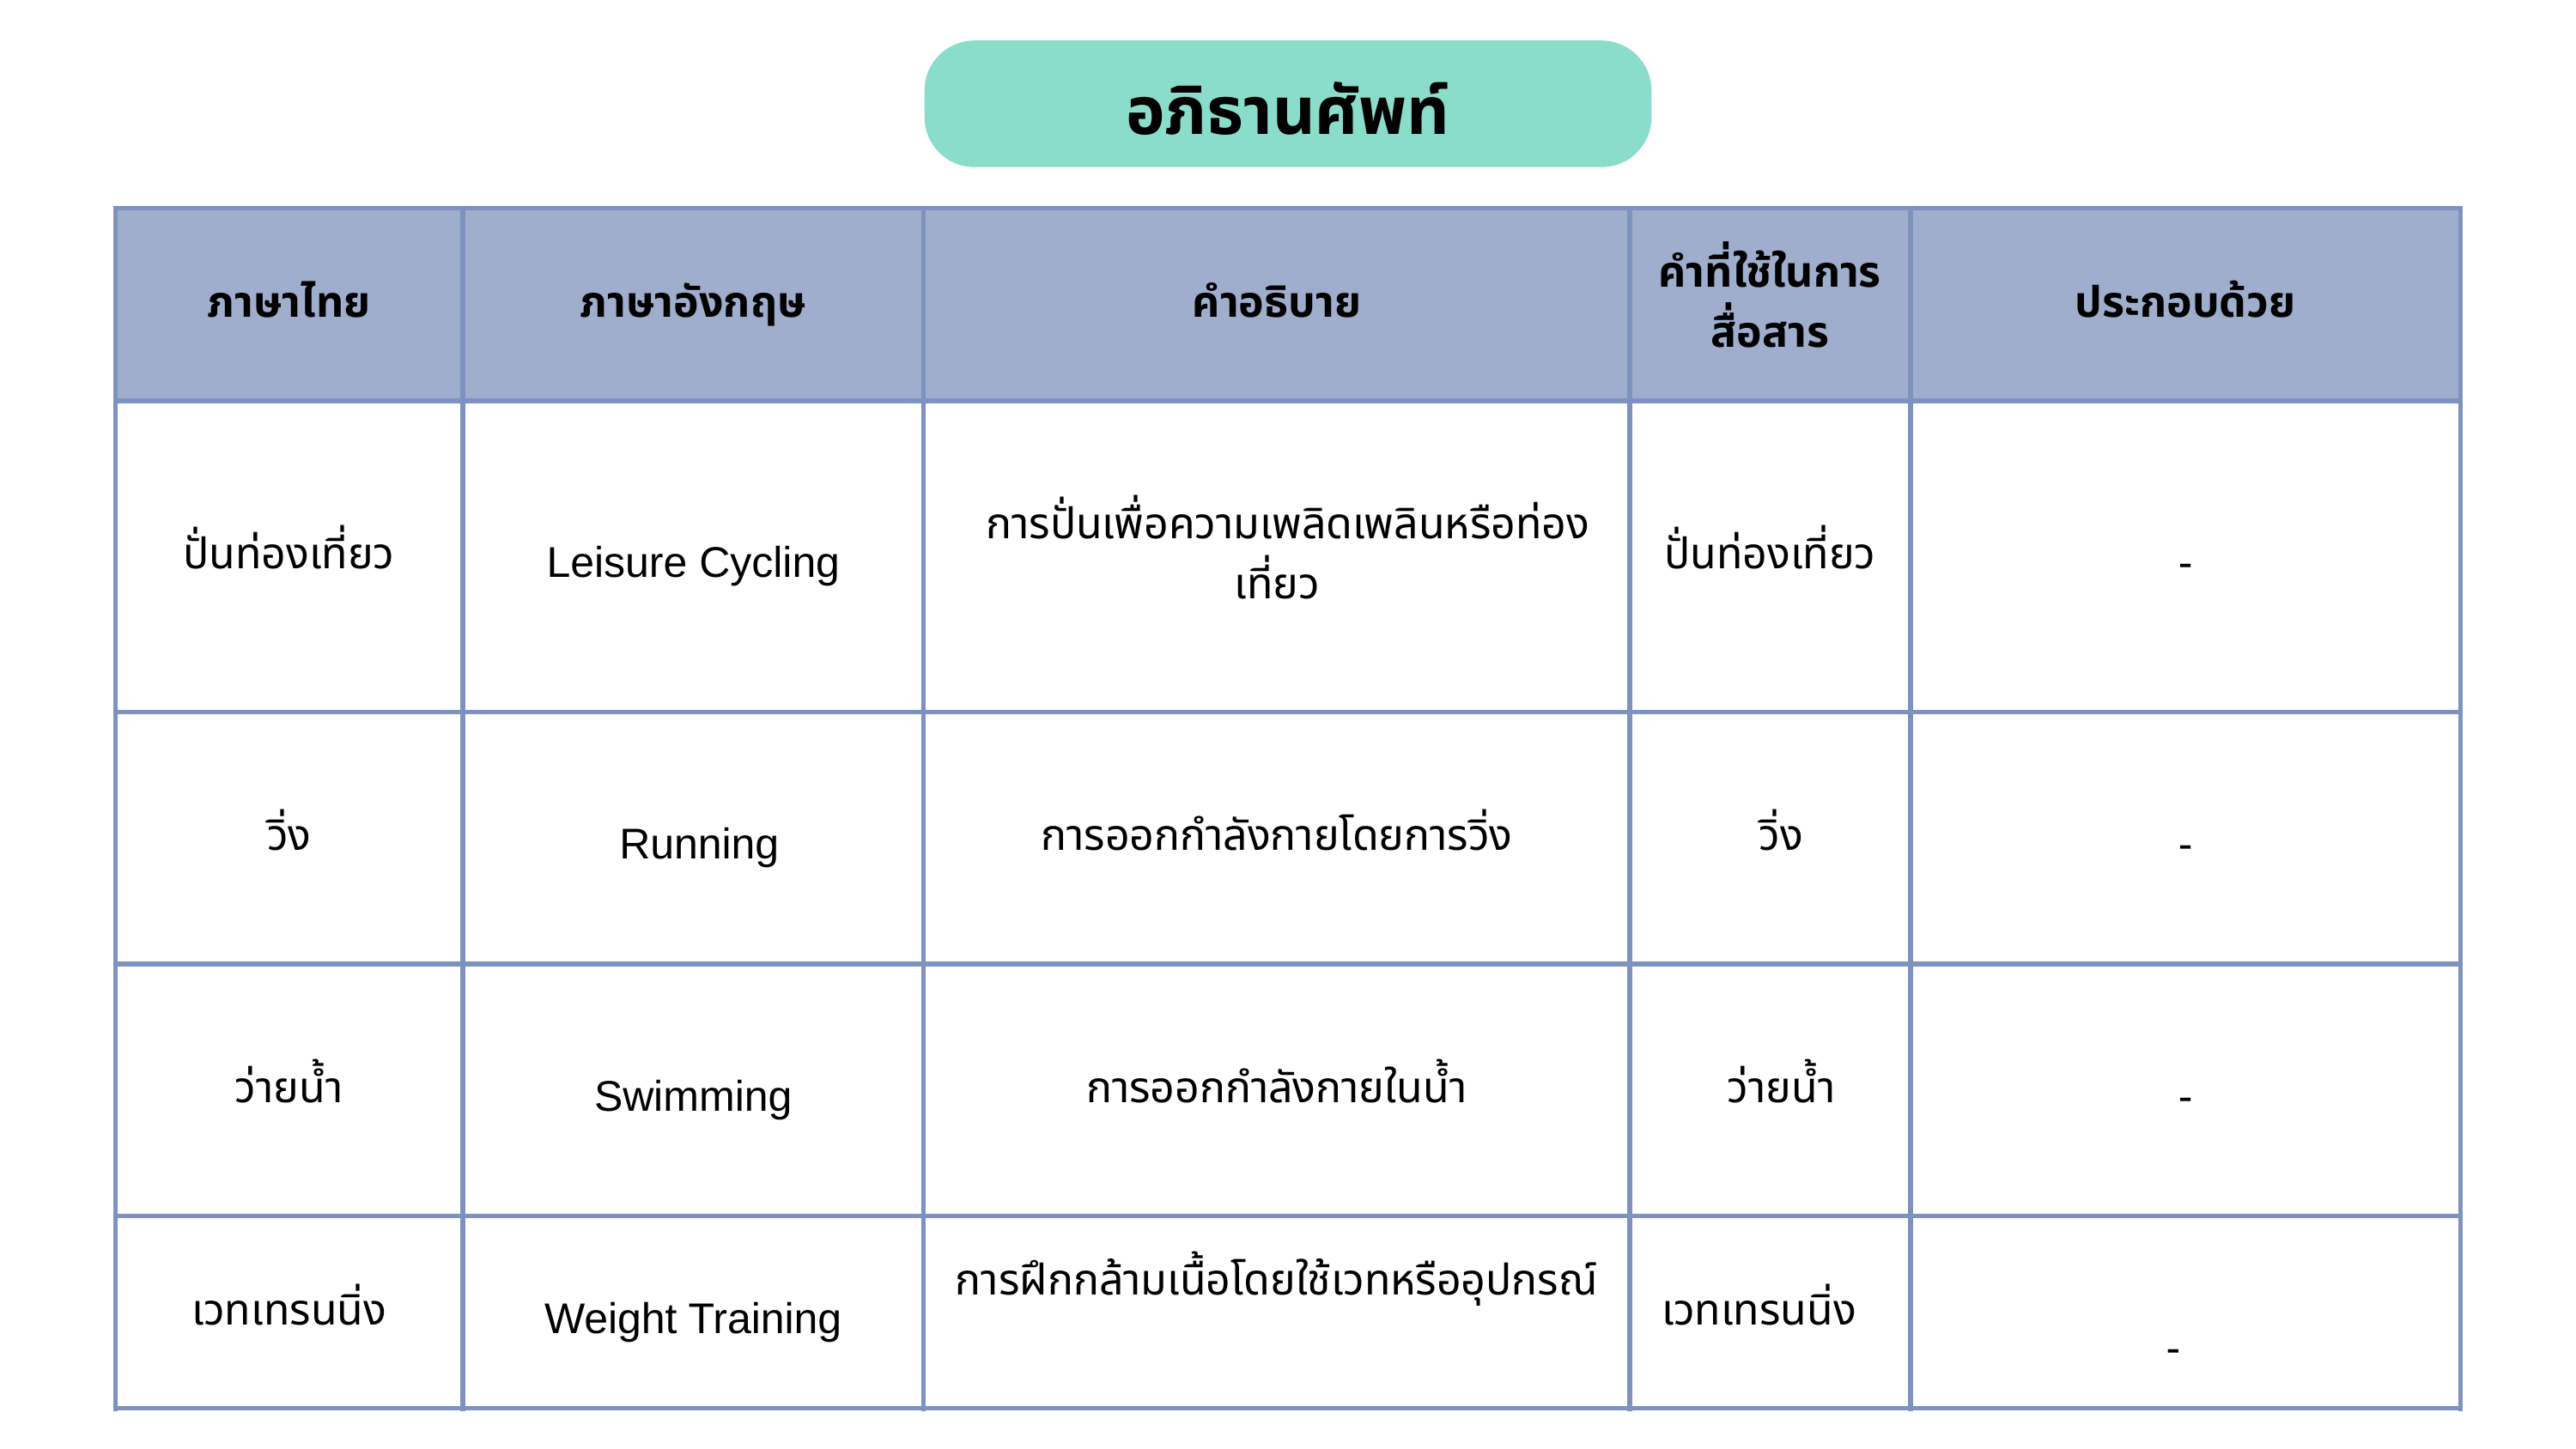

อภิธานศัพท์
| ภาษาไทย | ภาษาอังกฤษ | คำอธิบาย | คำที่ใช้ในการสื่อสาร | ประกอบด้วย |
| --- | --- | --- | --- | --- |
| ปั่นท่องเที่ยว | Leisure Cycling | การปั่นเพื่อความเพลิดเพลินหรือท่องเที่ยว | ปั่นท่องเที่ยว | - |
| วิ่ง | Running | การออกกำลังกายโดยการวิ่ง | วิ่ง | - |
| ว่ายน้ำ | Swimming | การออกกำลังกายในน้ำ | ว่ายน้ำ | - |
| เวทเทรนนิ่ง | Weight Training | การฝึกกล้ามเนื้อโดยใช้เวทหรืออุปกรณ์ | เวทเทรนนิ่ง | - |